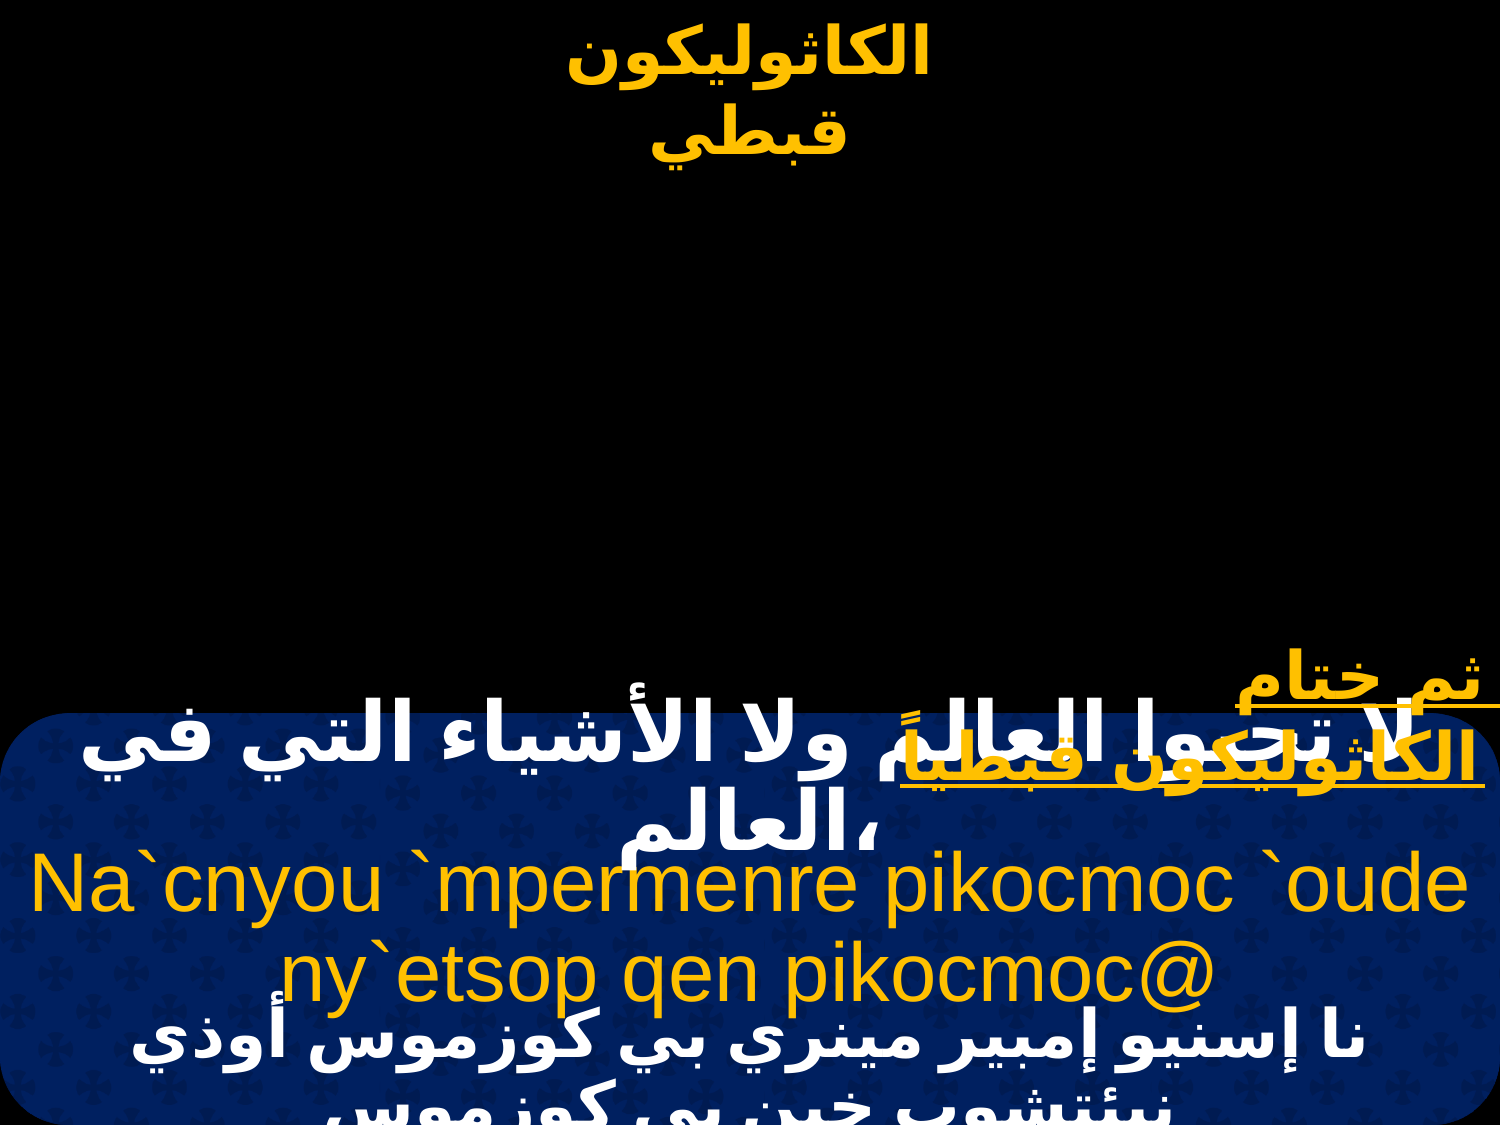

#
ثم ختام الكاثوليكون قبطياً
لا تحبوا العالم ولا الأشياء التي في العالم،
Na`cnyou `mpermenre pikocmoc `oude ny`etsop qen pikocmoc@
نا إسنيو إمبير مينري بي كوزموس أوذي نيئتشوب خين بي كوزموس